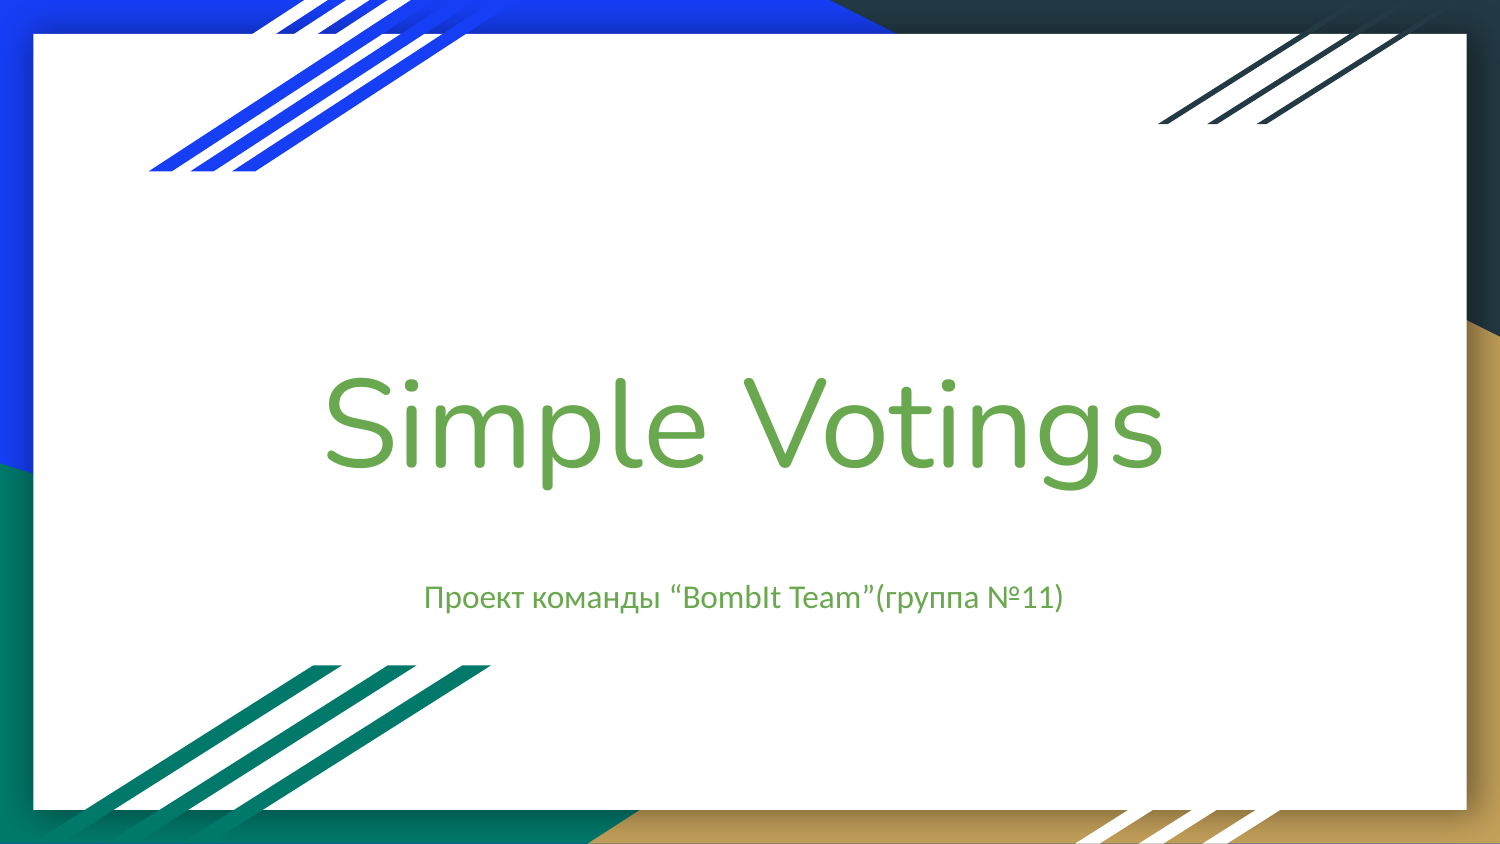

# Simple Votings
Проект команды “BombIt Team”(группа №11)